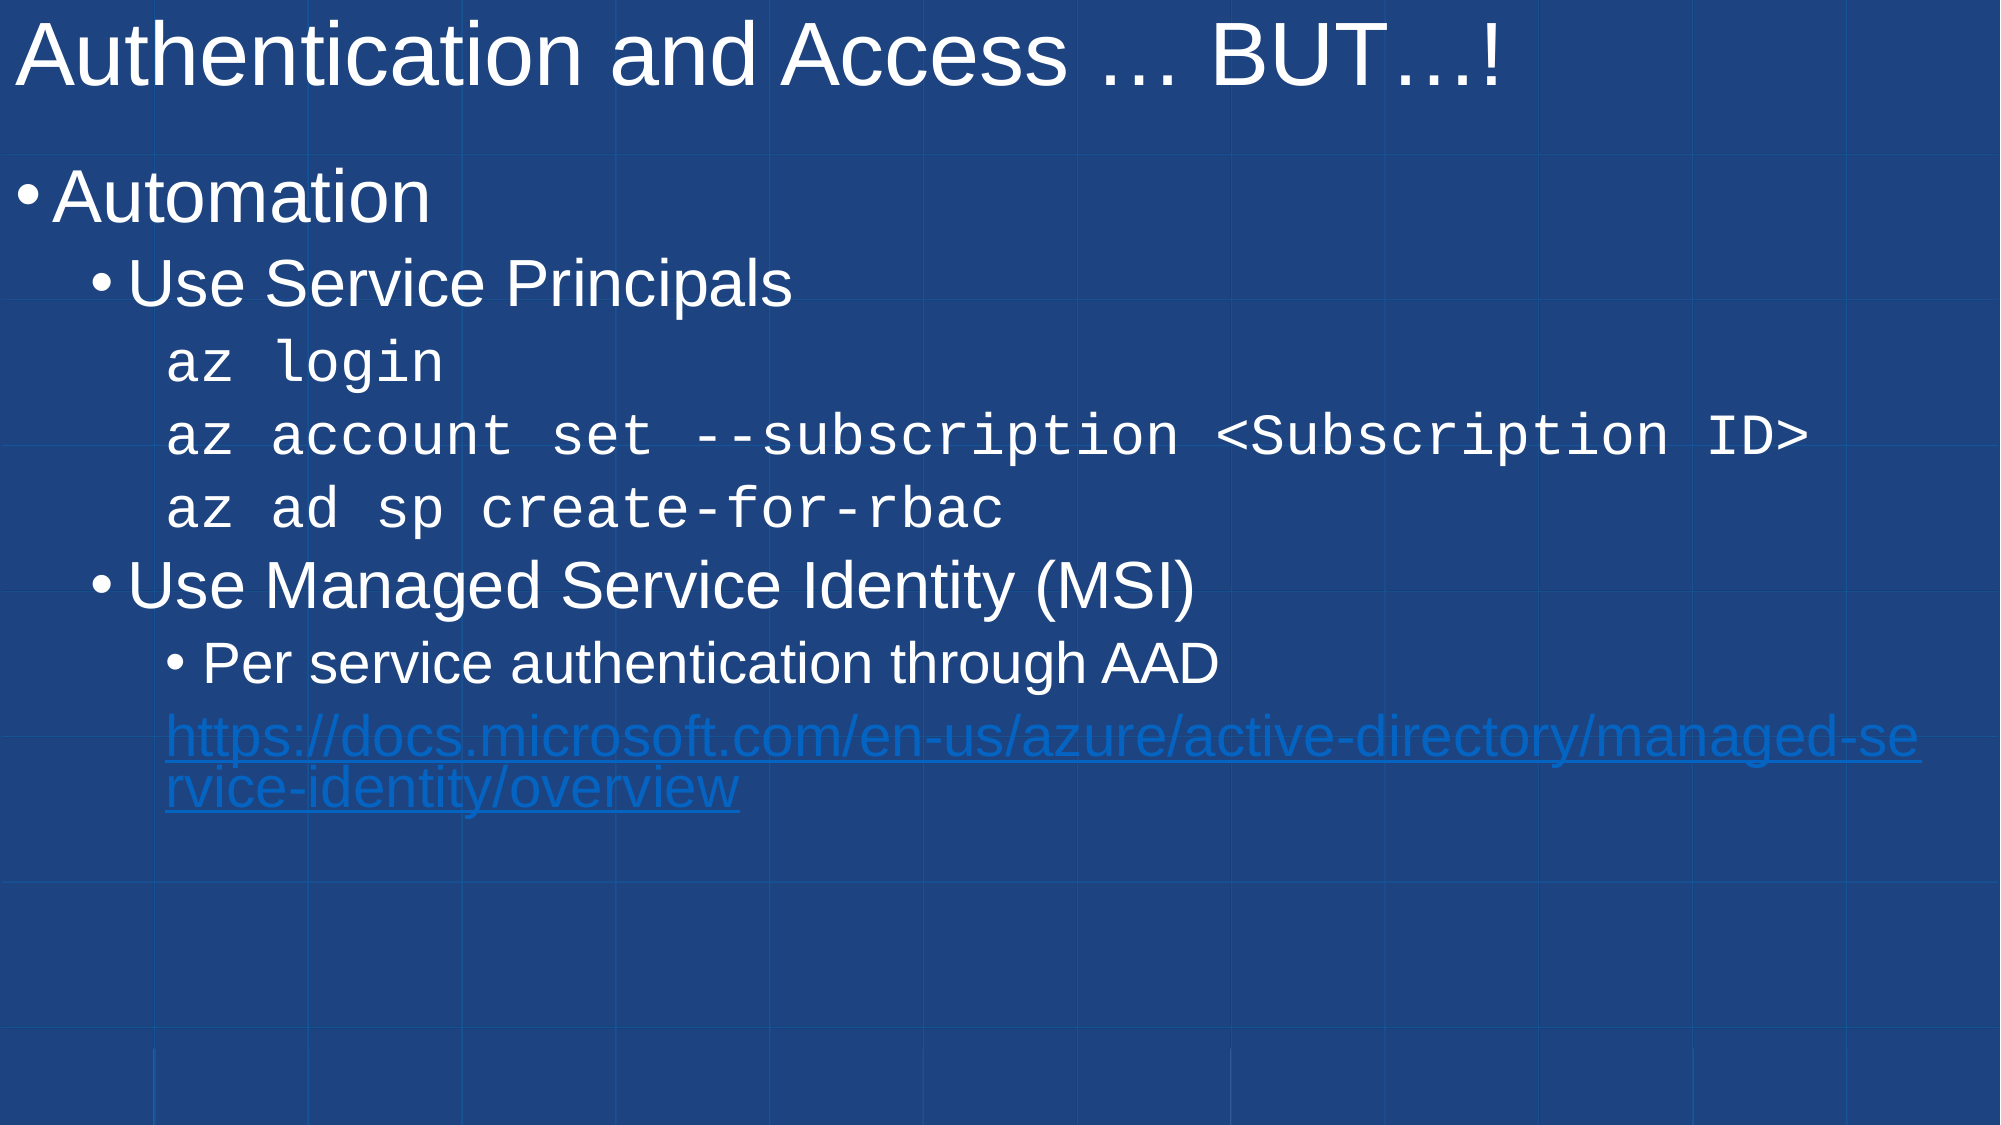

Authentication and Access … BUT…!
Automation
Use Service Principals
az login
az account set --subscription <Subscription ID>
az ad sp create-for-rbac
Use Managed Service Identity (MSI)
Per service authentication through AAD
https://docs.microsoft.com/en-us/azure/active-directory/managed-service-identity/overview